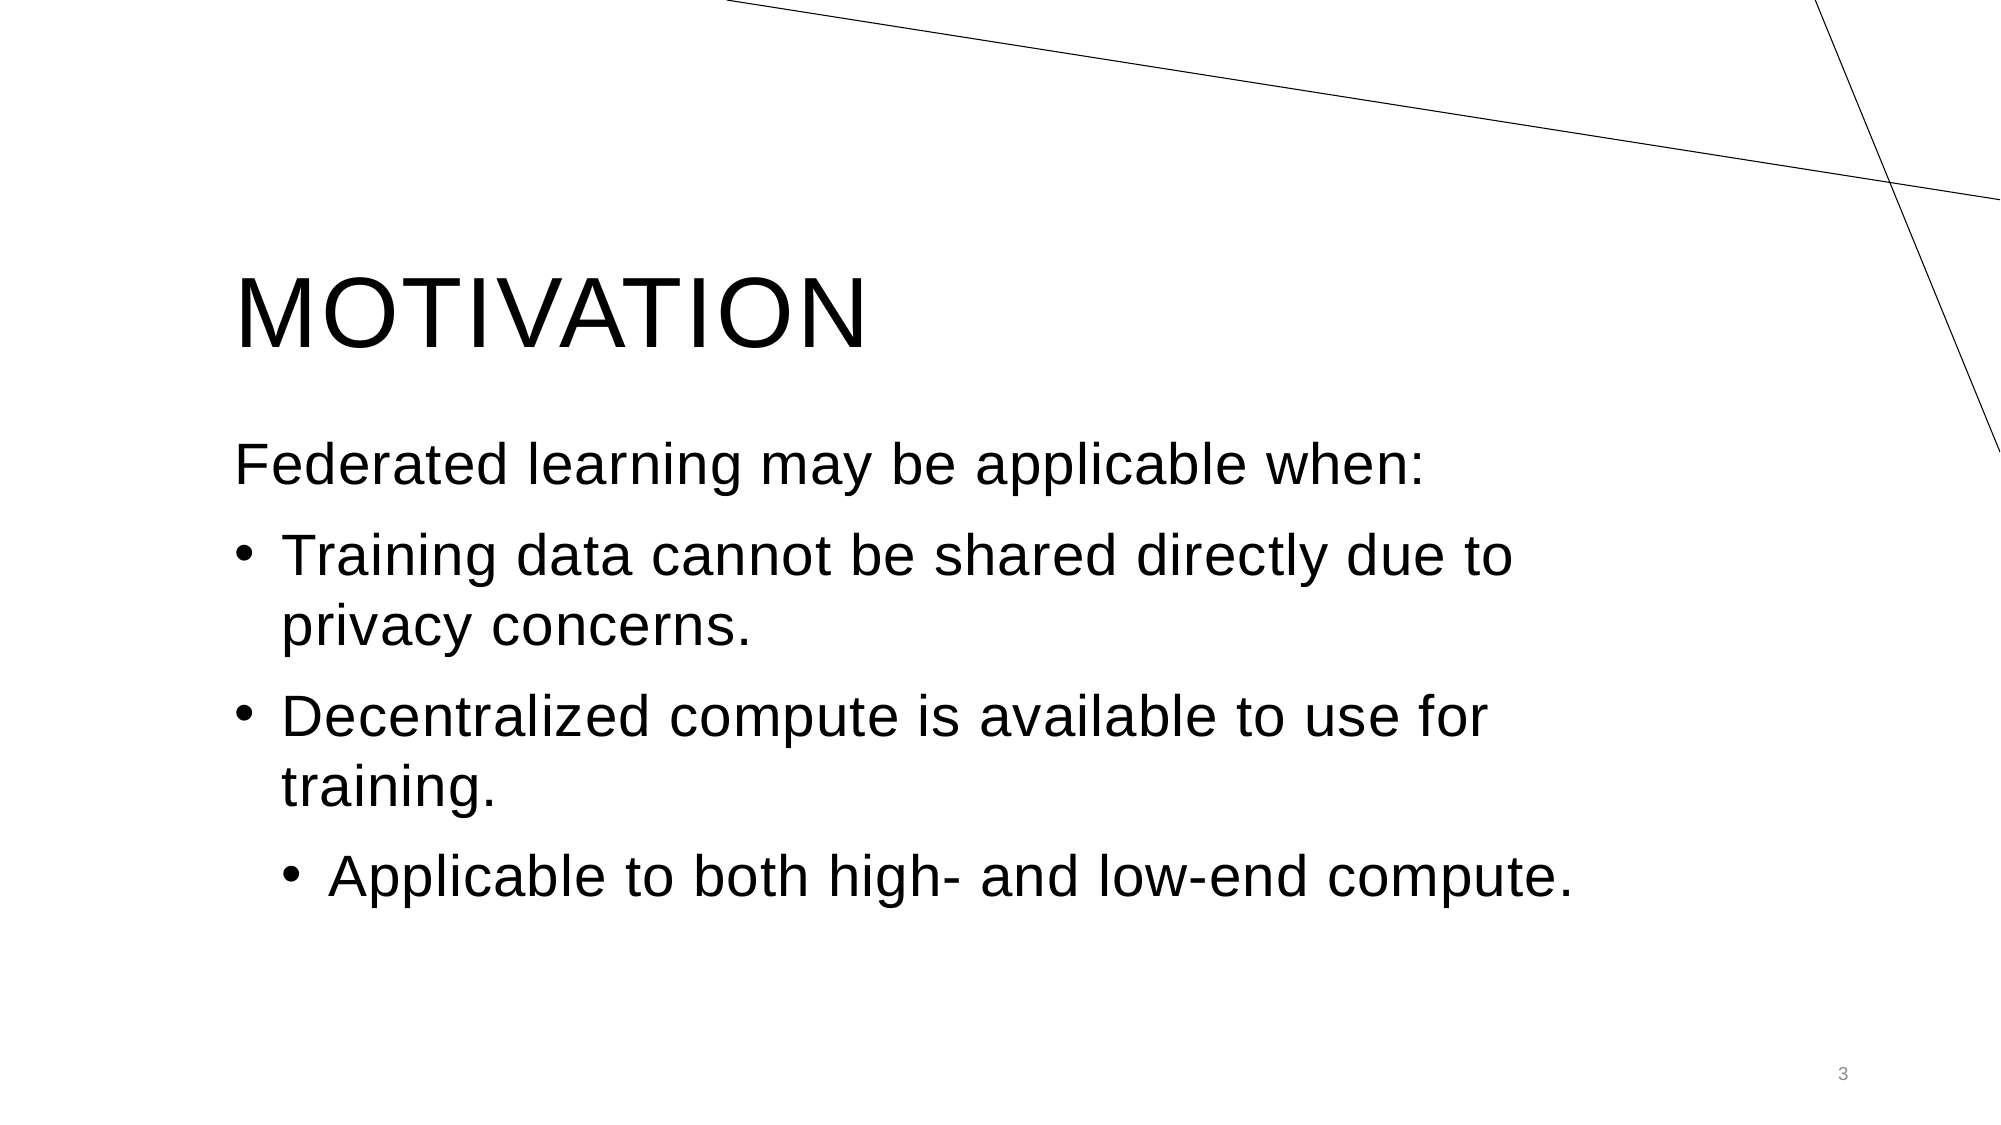

# Motivation
Federated learning may be applicable when:
Training data cannot be shared directly due to privacy concerns.
Decentralized compute is available to use for training.
Applicable to both high- and low-end compute.
3